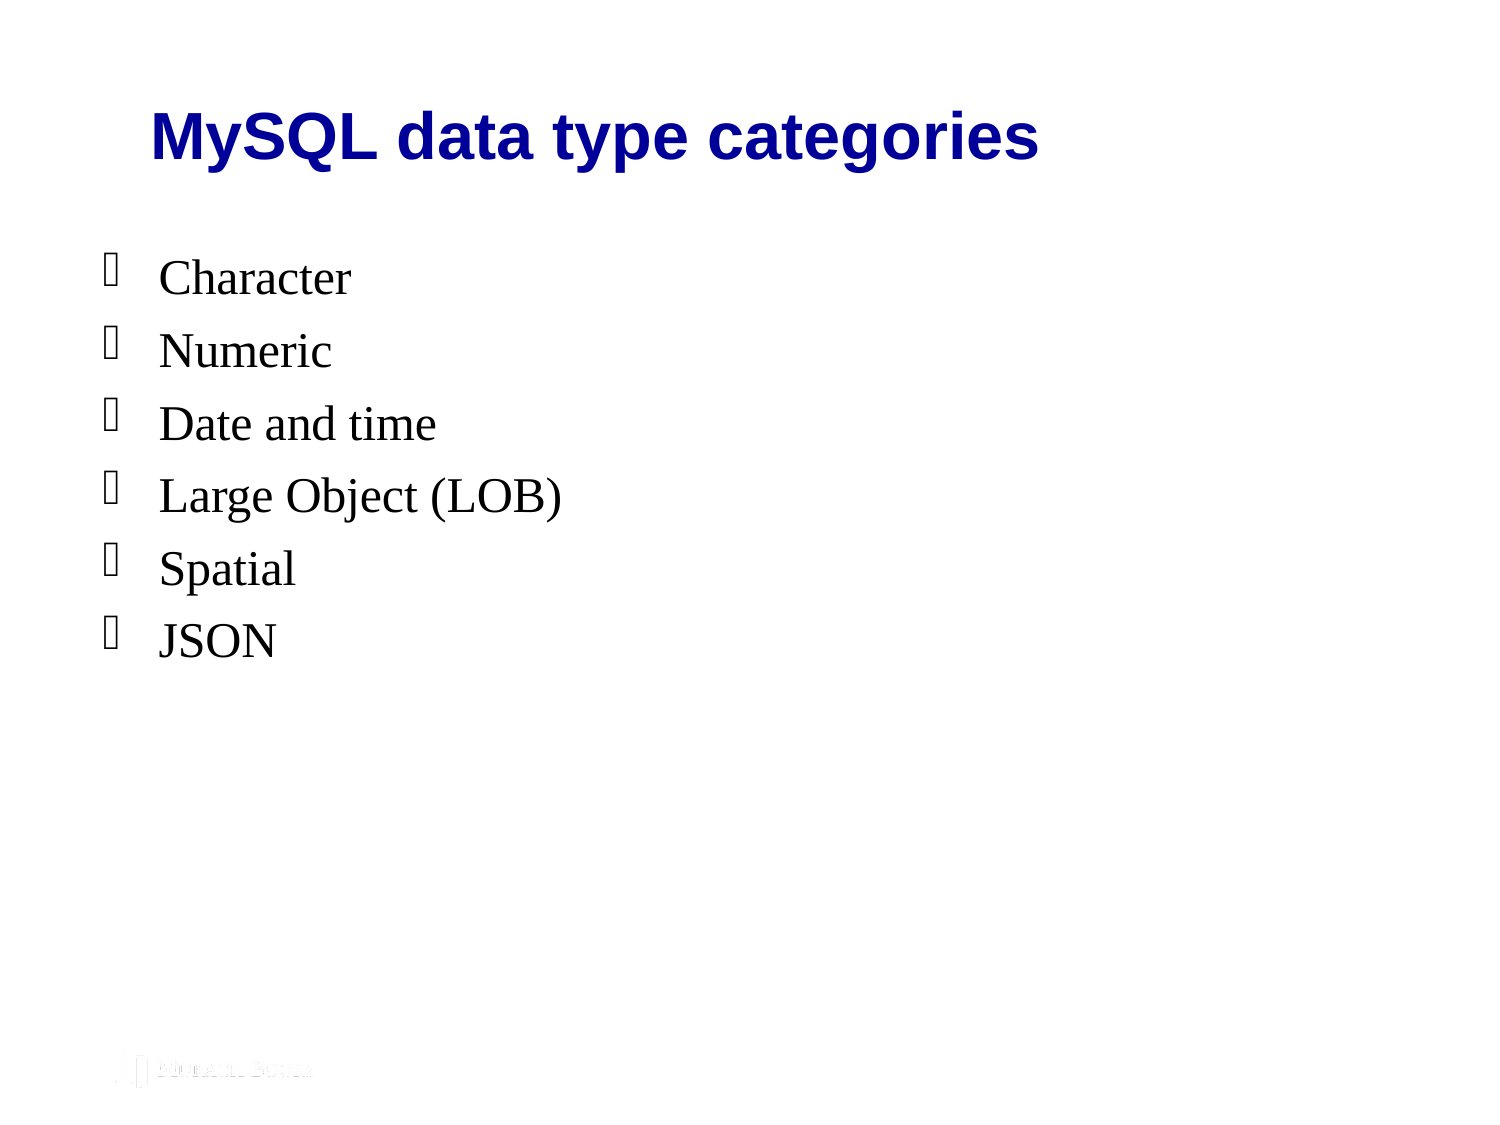

# MySQL data type categories
Character
Numeric
Date and time
Large Object (LOB)
Spatial
JSON

© 2019, Mike Murach & Associates, Inc.
Murach’s MySQL 3rd Edition

C8, Slide 278